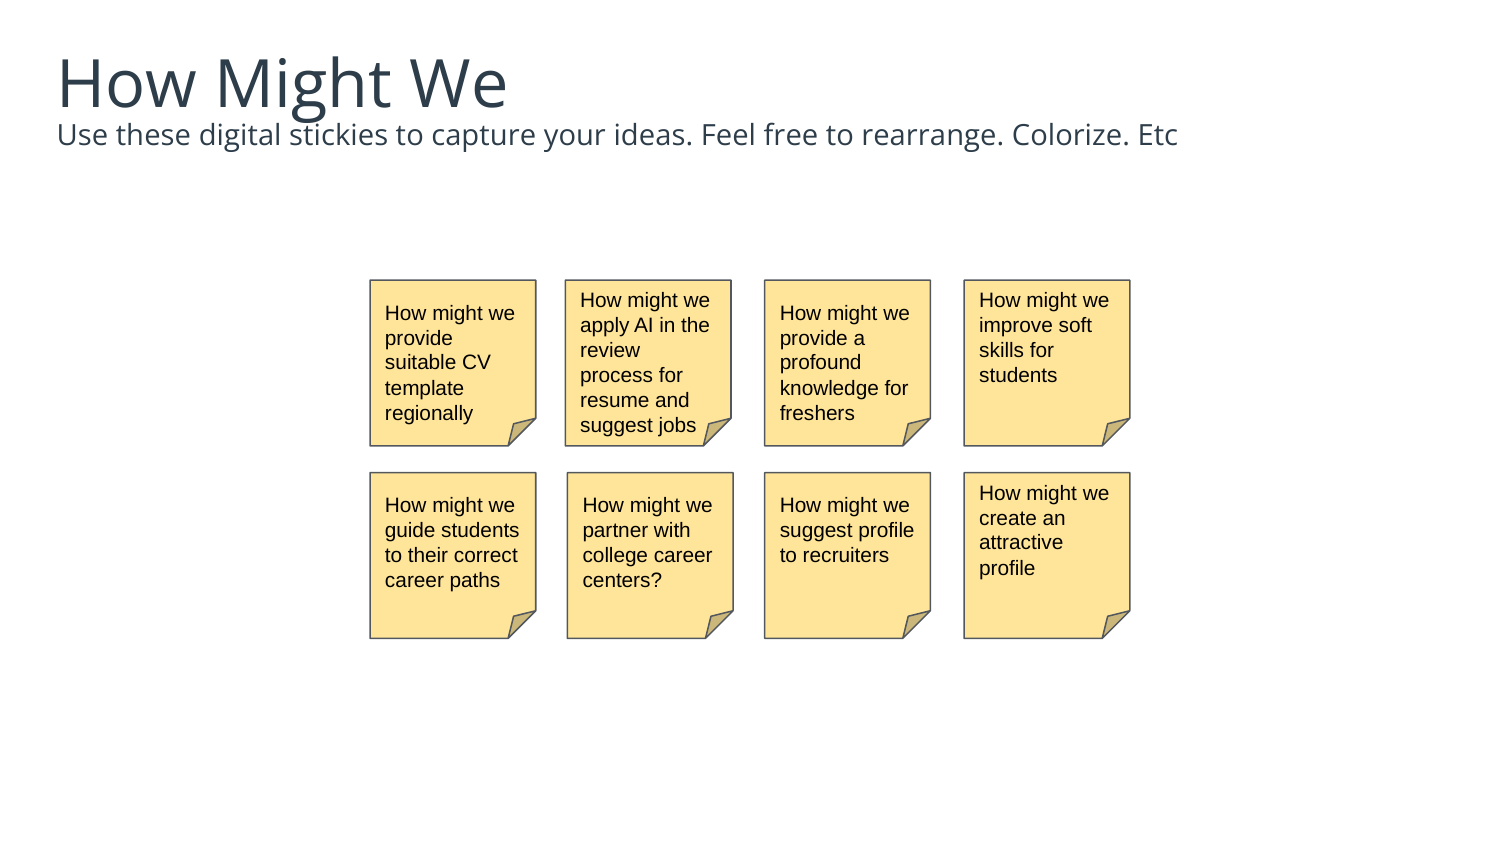

# How Might We
Use these digital stickies to capture your ideas. Feel free to rearrange. Colorize. Etc

How might we provide suitable CV template regionally

How might we apply AI in the review process for resume and suggest jobs

How might we provide a profound knowledge for freshers

How might we improve soft skills for students

How might we guide students to their correct career paths

How might we partner with college career centers?

How might we suggest profile to recruiters

How might we create an attractive profile